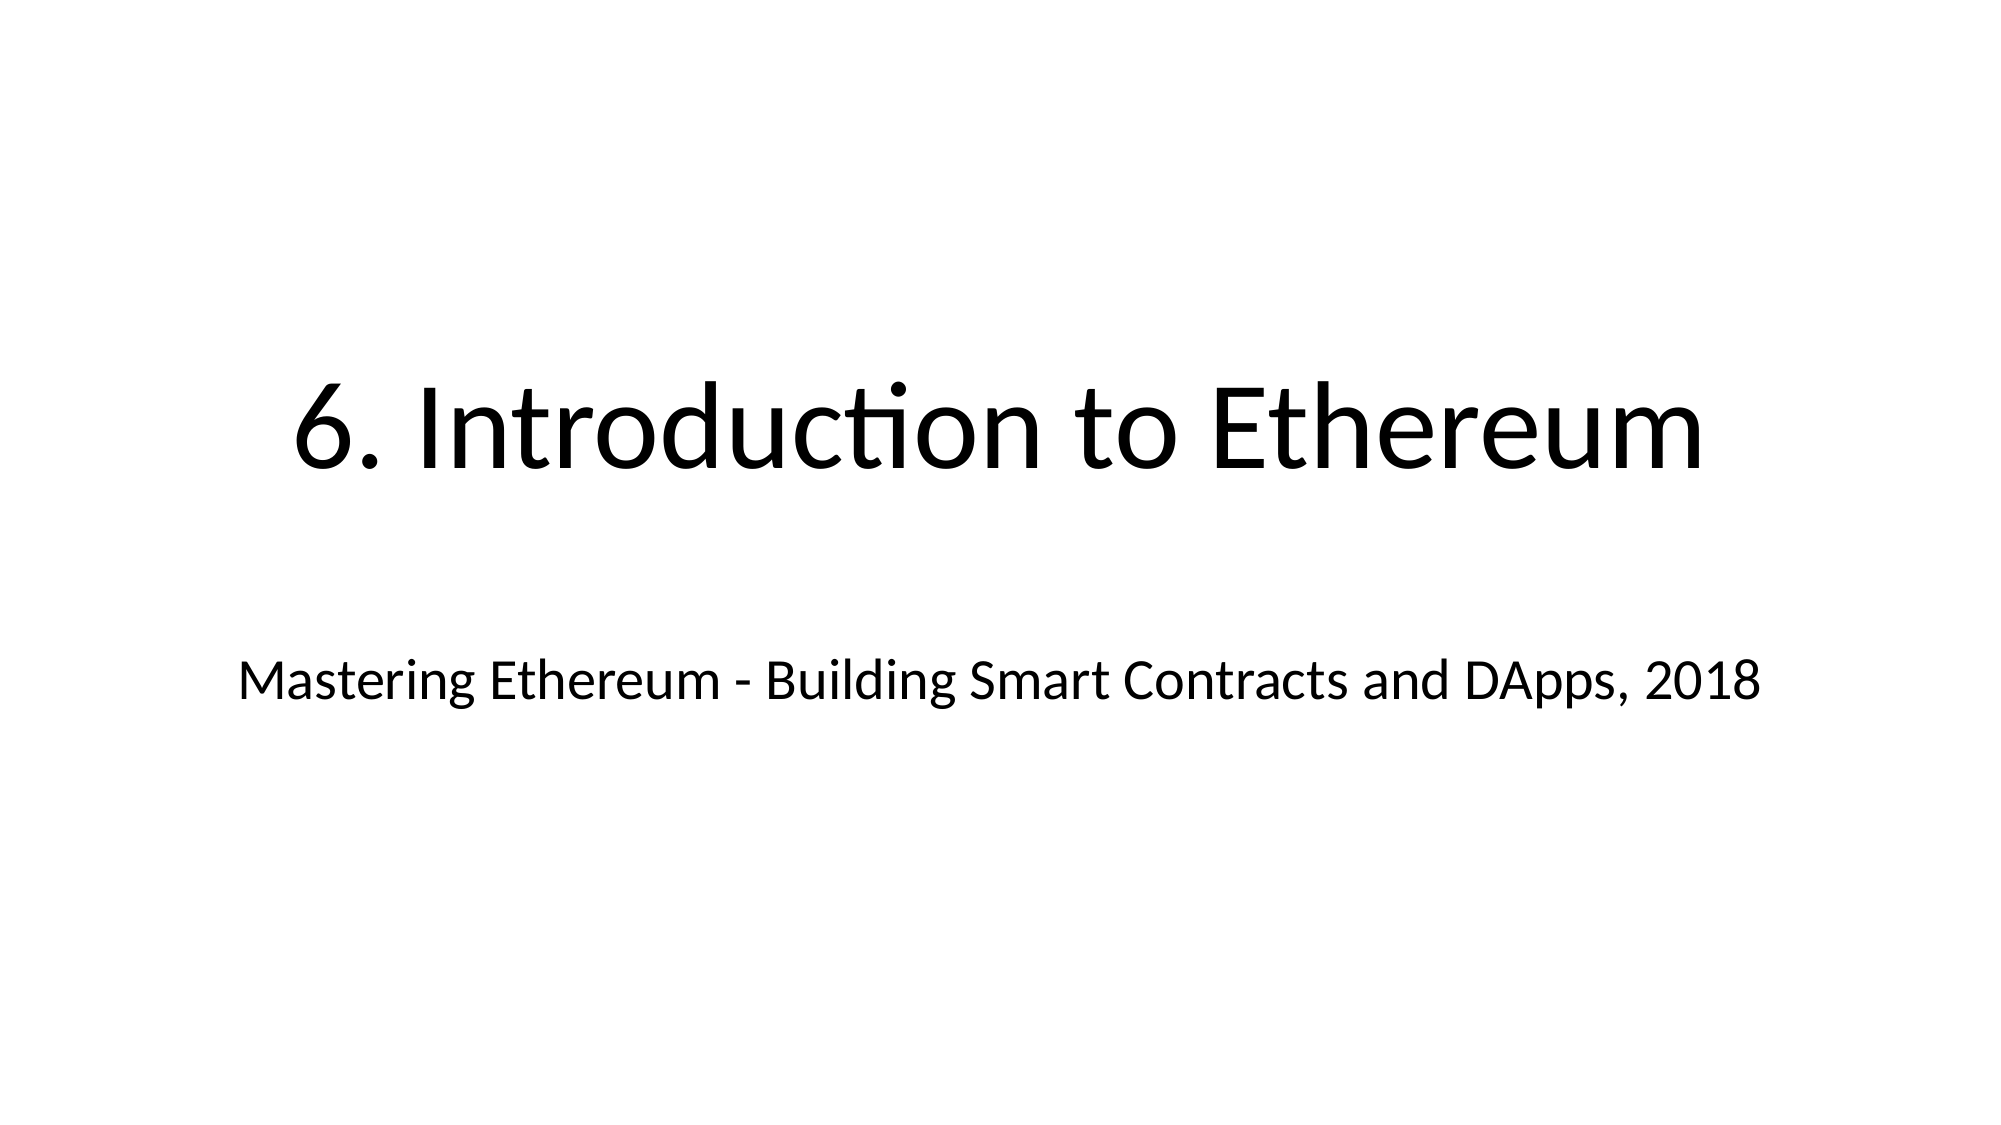

# 6. Introduction to Ethereum
Mastering Ethereum - Building Smart Contracts and DApps, 2018